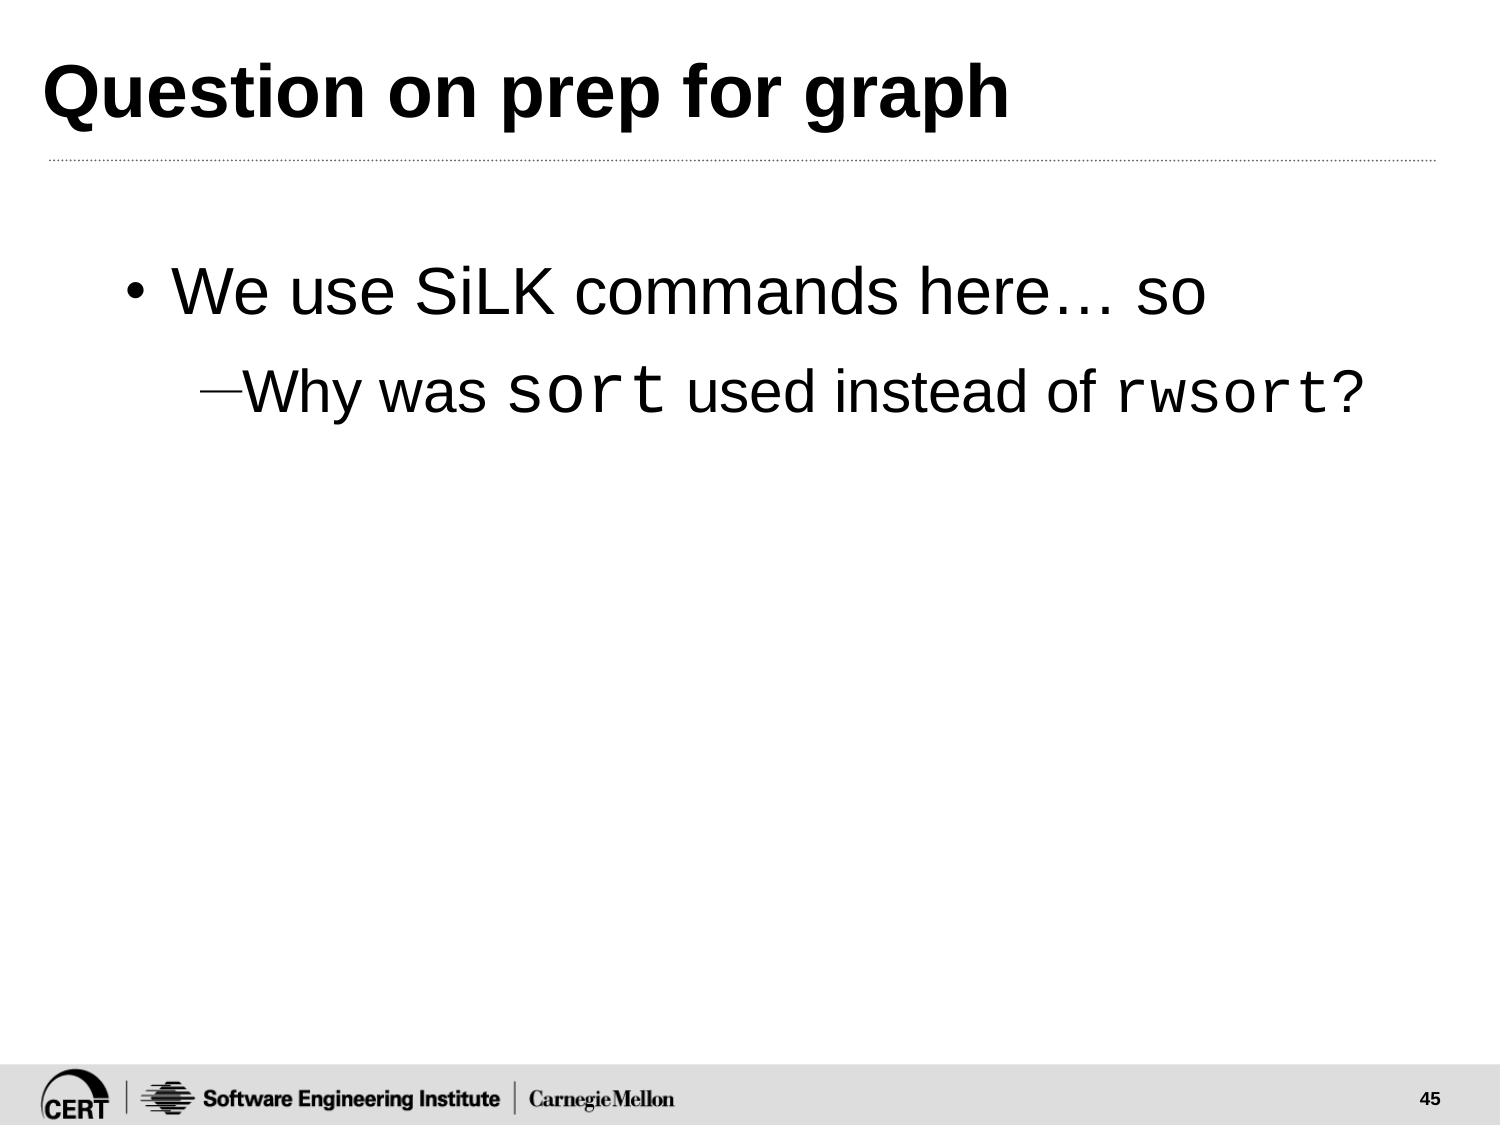

# Question on prep for graph

We use SiLK commands here… so
Why was sort used instead of rwsort?